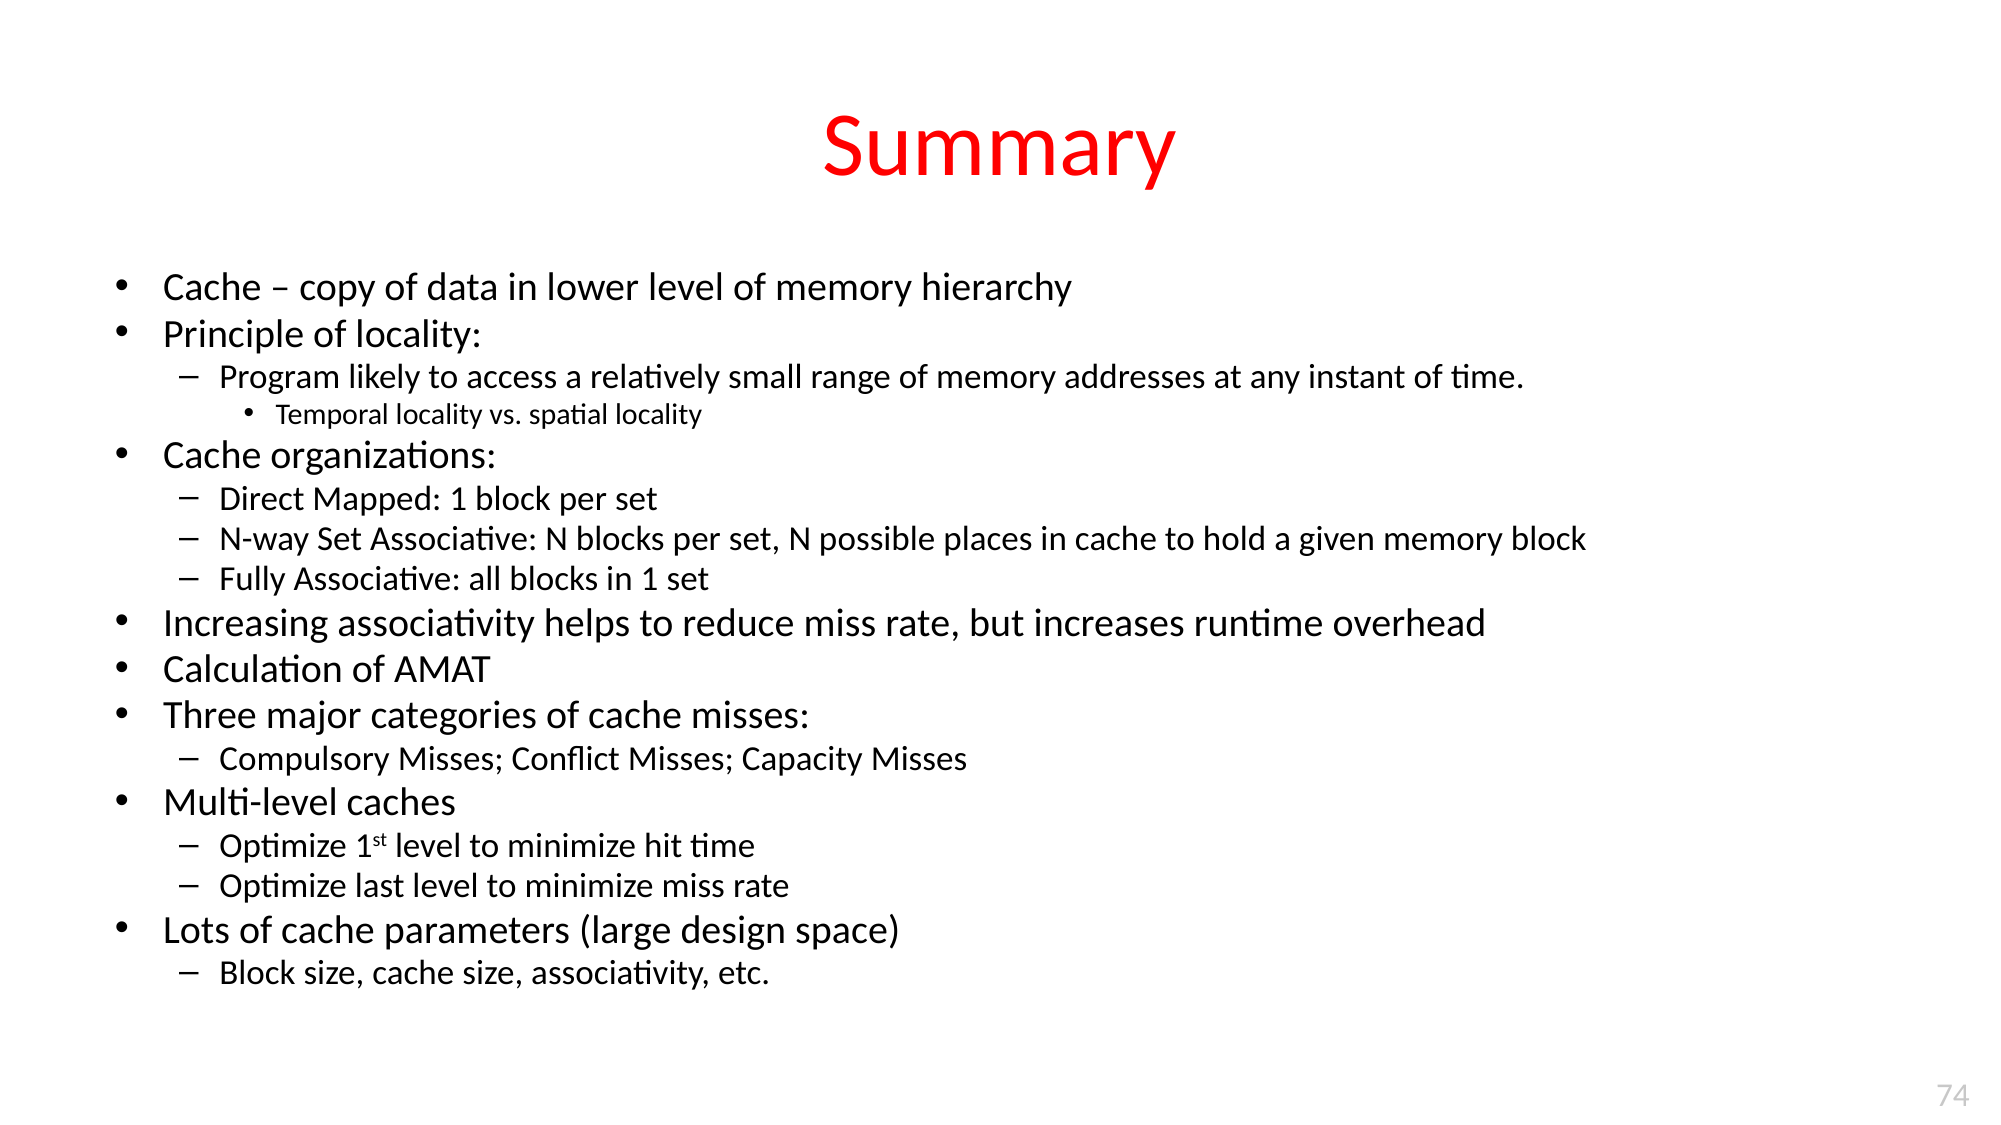

# Summary
Cache – copy of data in lower level of memory hierarchy
Principle of locality:
Program likely to access a relatively small range of memory addresses at any instant of time.
Temporal locality vs. spatial locality
Cache organizations:
Direct Mapped: 1 block per set
N-way Set Associative: N blocks per set, N possible places in cache to hold a given memory block
Fully Associative: all blocks in 1 set
Increasing associativity helps to reduce miss rate, but increases runtime overhead
Calculation of AMAT
Three major categories of cache misses:
Compulsory Misses; Conflict Misses; Capacity Misses
Multi-level caches
Optimize 1st level to minimize hit time
Optimize last level to minimize miss rate
Lots of cache parameters (large design space)
Block size, cache size, associativity, etc.

74